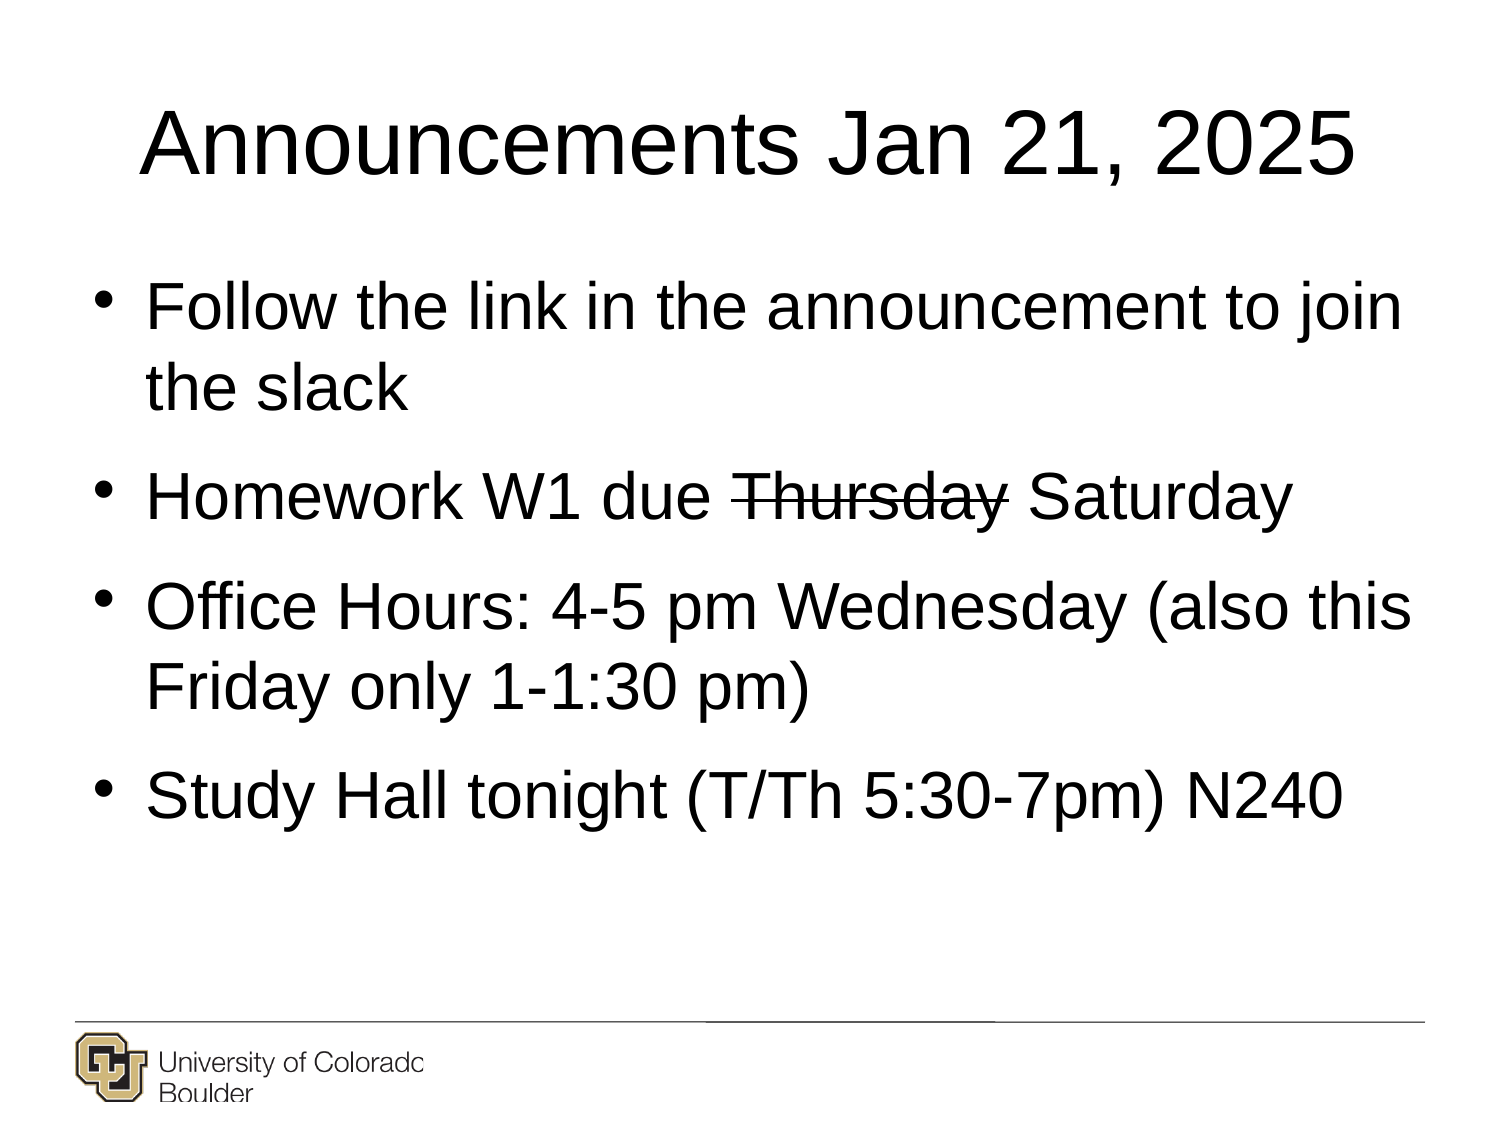

# Announcements Jan 21, 2025
Follow the link in the announcement to join the slack
Homework W1 due Thursday Saturday
Office Hours: 4-5 pm Wednesday (also this Friday only 1-1:30 pm)
Study Hall tonight (T/Th 5:30-7pm) N240